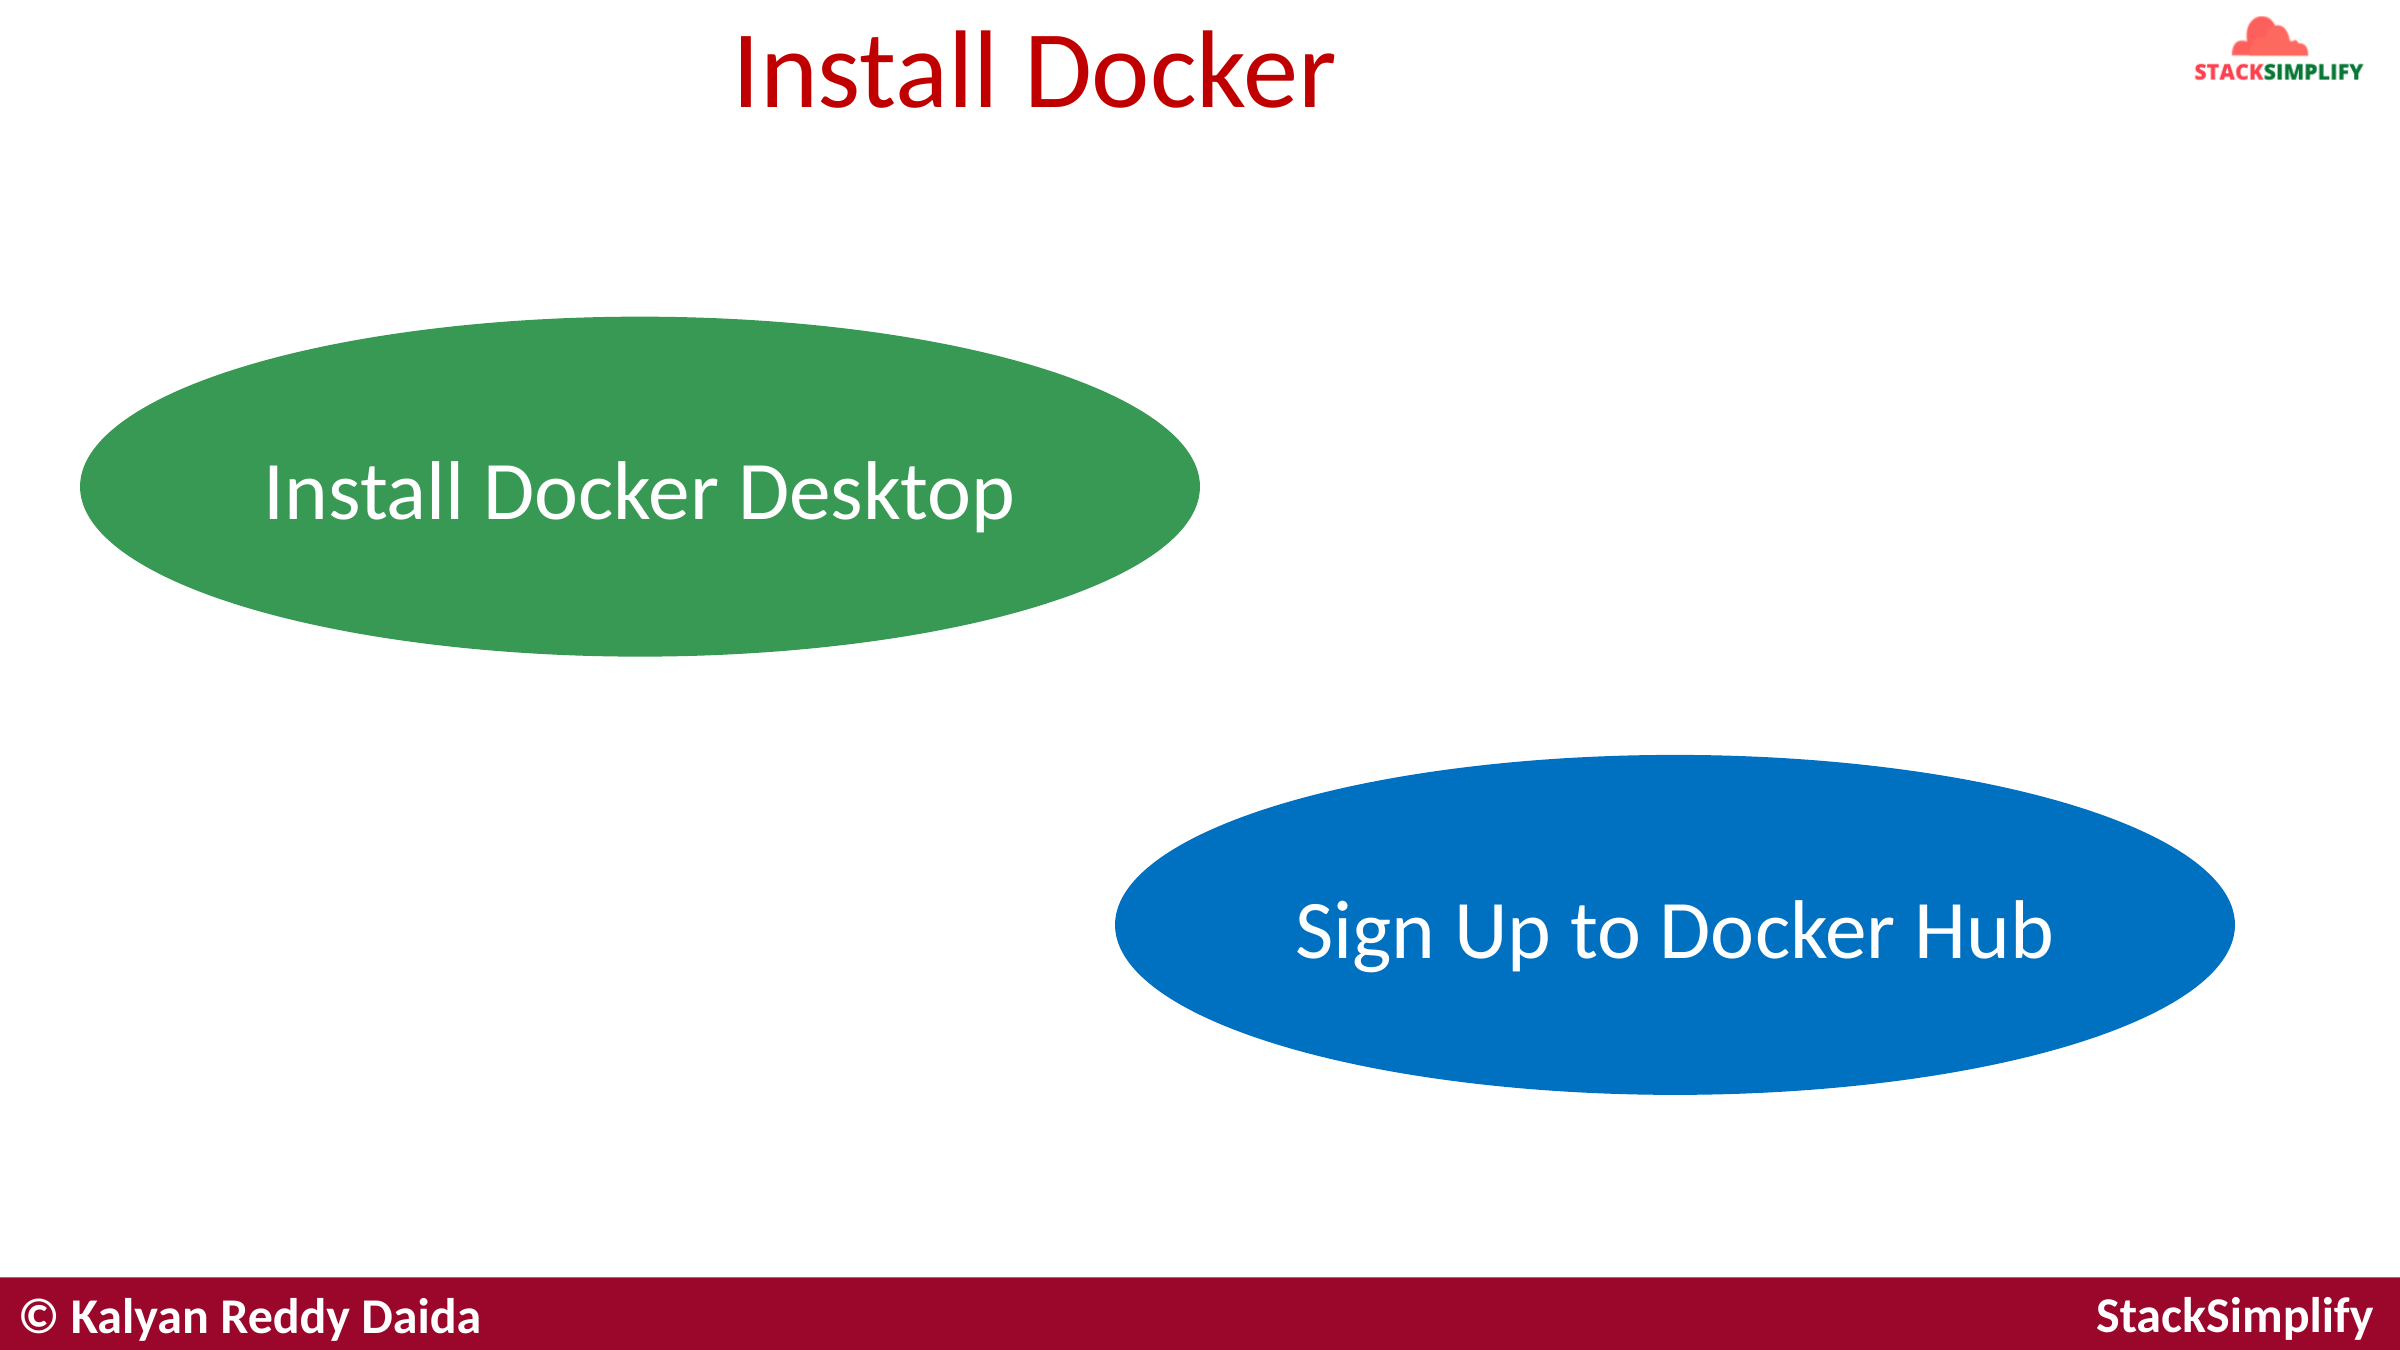

# Install Docker
Install Docker Desktop
Sign Up to Docker Hub
© Kalyan Reddy Daida